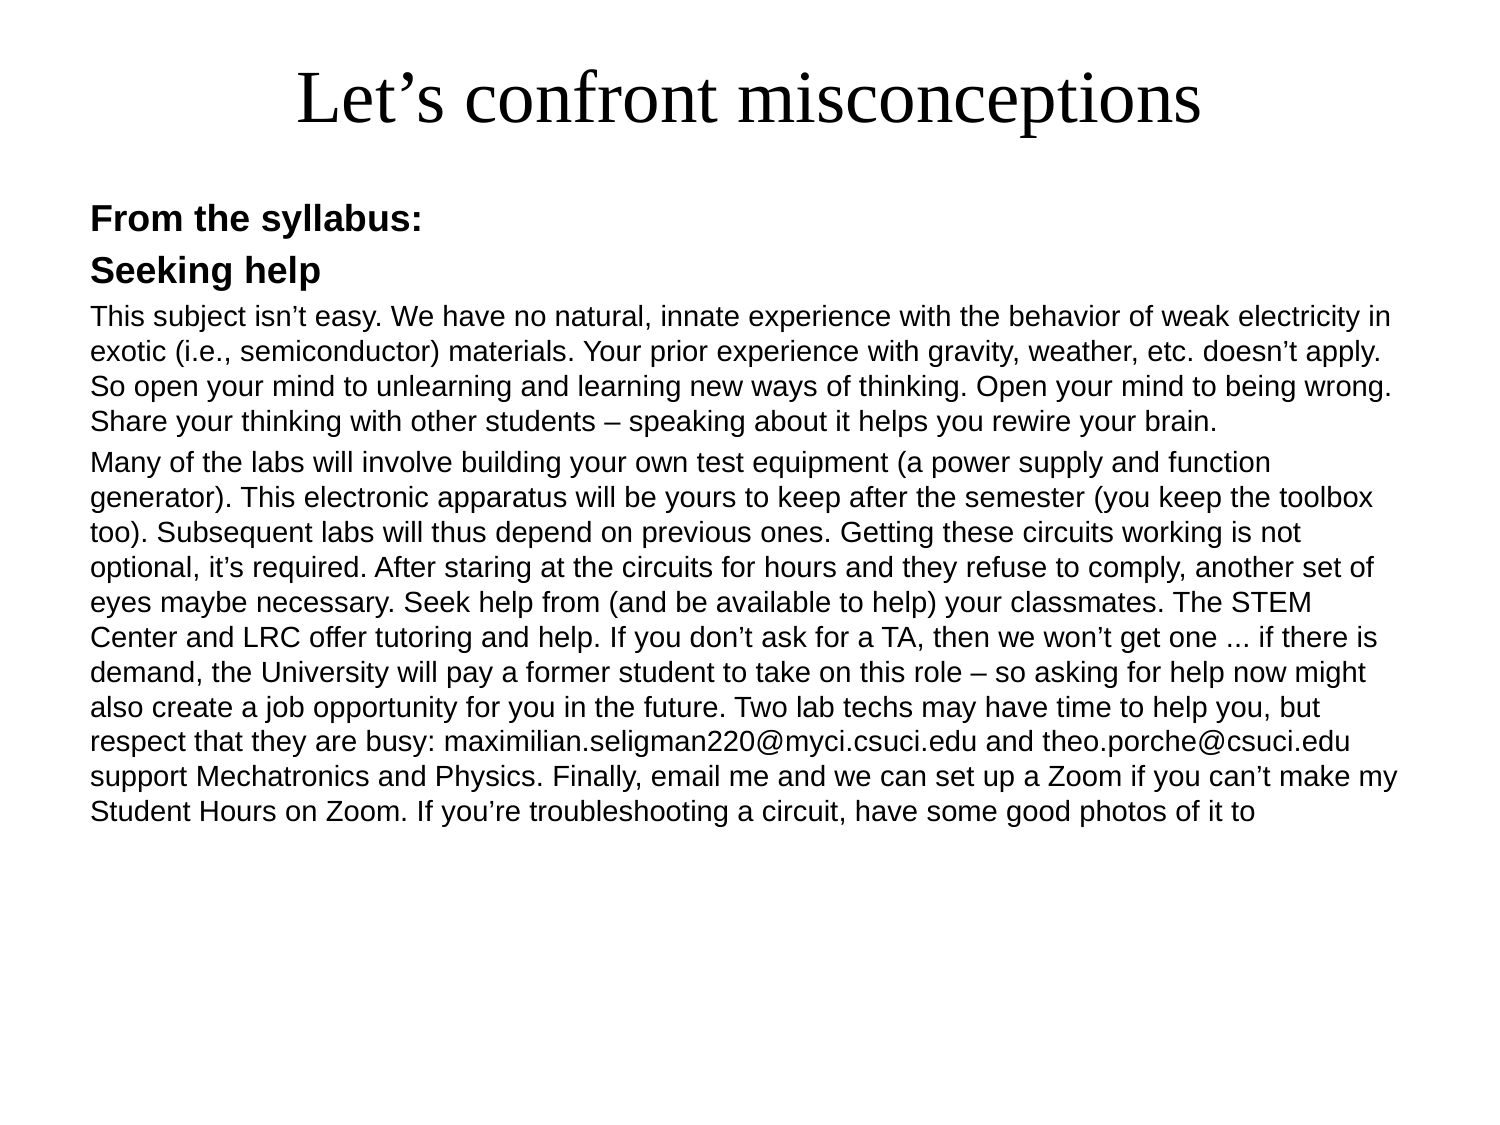

# Let’s confront misconceptions
From the syllabus:
Seeking help
This subject isn’t easy. We have no natural, innate experience with the behavior of weak electricity in exotic (i.e., semiconductor) materials. Your prior experience with gravity, weather, etc. doesn’t apply. So open your mind to unlearning and learning new ways of thinking. Open your mind to being wrong. Share your thinking with other students – speaking about it helps you rewire your brain.
Many of the labs will involve building your own test equipment (a power supply and function generator). This electronic apparatus will be yours to keep after the semester (you keep the toolbox too). Subsequent labs will thus depend on previous ones. Getting these circuits working is not optional, it’s required. After staring at the circuits for hours and they refuse to comply, another set of eyes maybe necessary. Seek help from (and be available to help) your classmates. The STEM Center and LRC offer tutoring and help. If you don’t ask for a TA, then we won’t get one ... if there is demand, the University will pay a former student to take on this role – so asking for help now might also create a job opportunity for you in the future. Two lab techs may have time to help you, but respect that they are busy: maximilian.seligman220@myci.csuci.edu and theo.porche@csuci.edu support Mechatronics and Physics. Finally, email me and we can set up a Zoom if you can’t make my Student Hours on Zoom. If you’re troubleshooting a circuit, have some good photos of it to